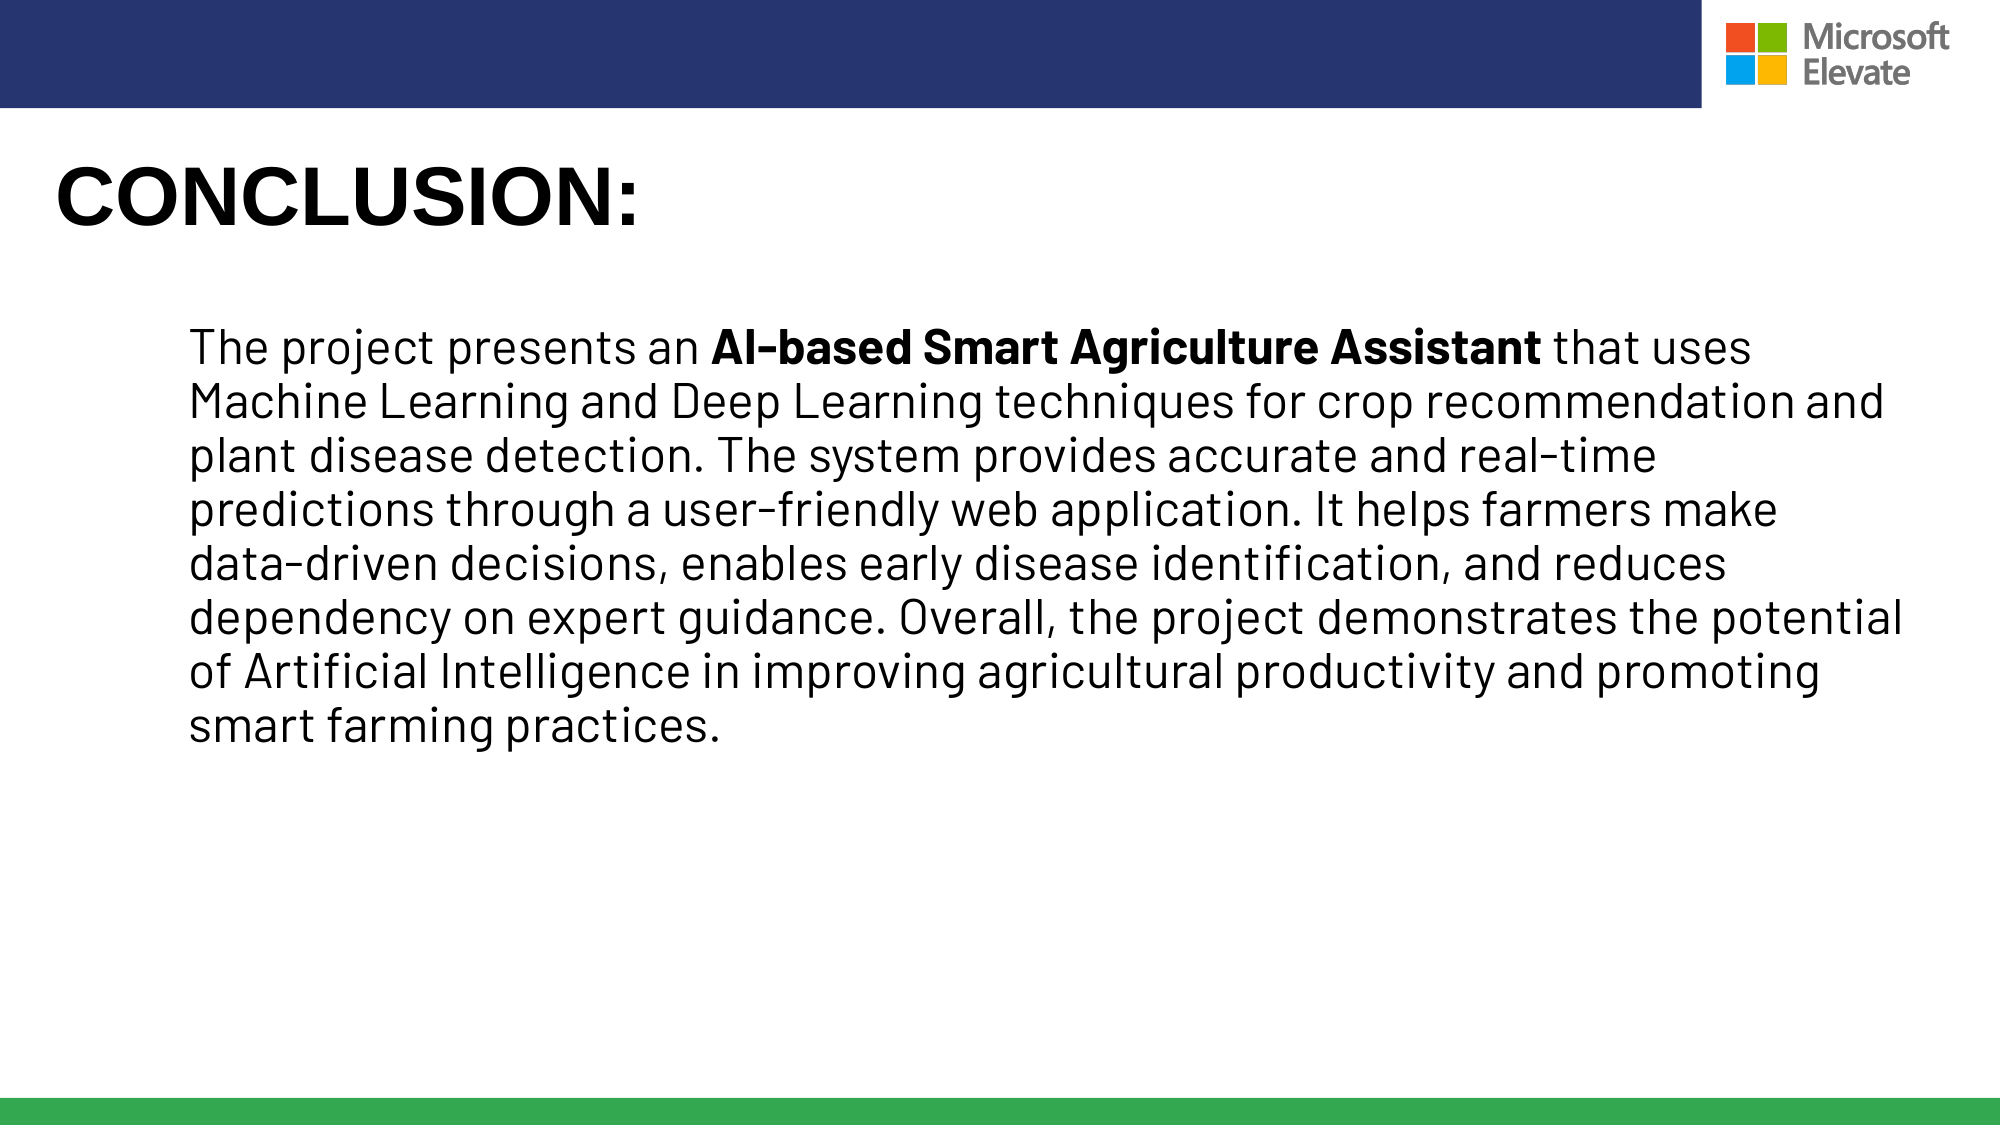

# Conclusion:
The project presents an AI-based Smart Agriculture Assistant that uses Machine Learning and Deep Learning techniques for crop recommendation and plant disease detection. The system provides accurate and real-time predictions through a user-friendly web application. It helps farmers make data-driven decisions, enables early disease identification, and reduces dependency on expert guidance. Overall, the project demonstrates the potential of Artificial Intelligence in improving agricultural productivity and promoting smart farming practices.